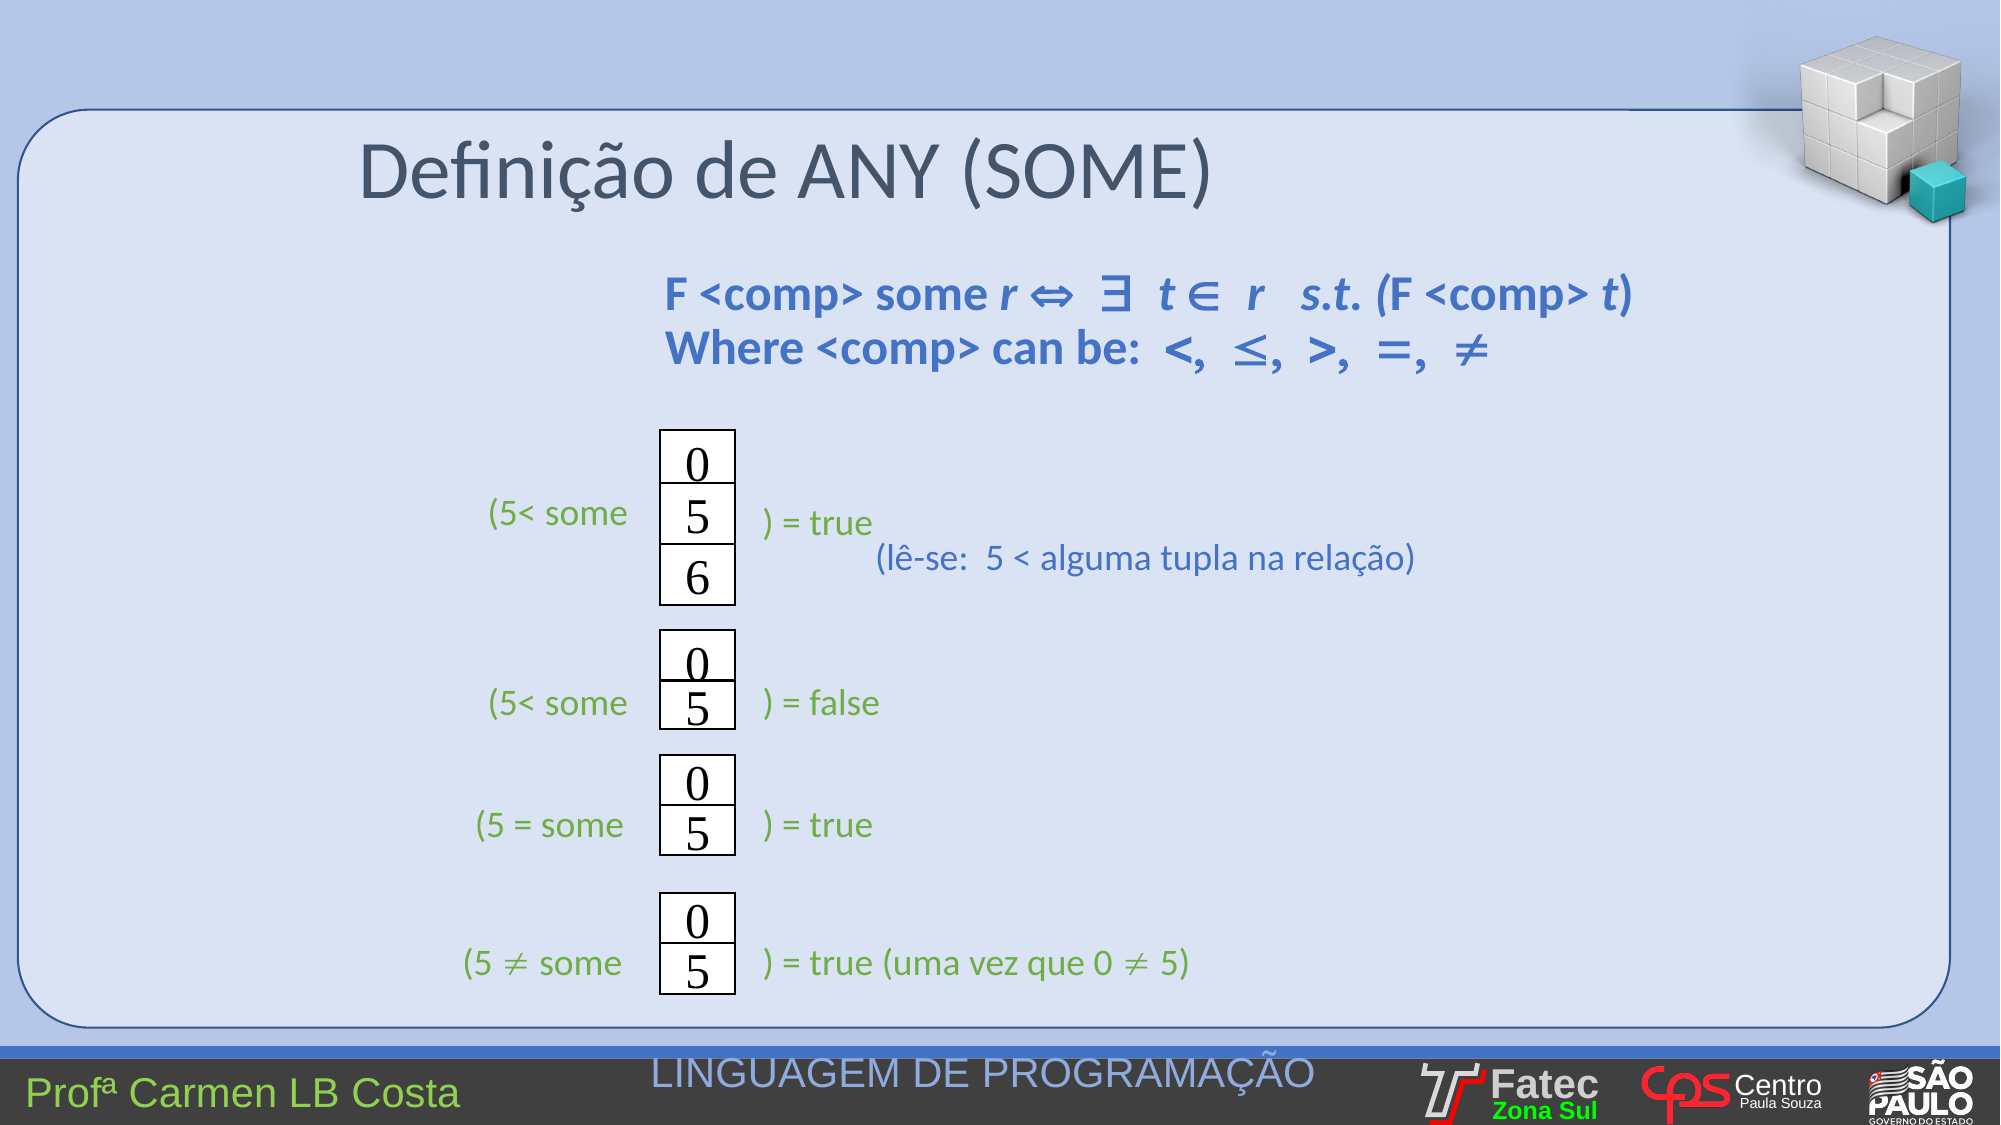

Definição de ANY (SOME)
F <comp> some r ⇔ ∃ t ∈ r  s.t. (F <comp> t)
Where <comp> can be:  <, ≤, >, =, ≠
0
5
6
(5< some
) = true
(lê-se:  5 < alguma tupla na relação)
0
) = false
(5< some
5
0
) = true
(5 = some
5
0
(5 ≠ some
) = true (uma vez que 0 ≠ 5)
5